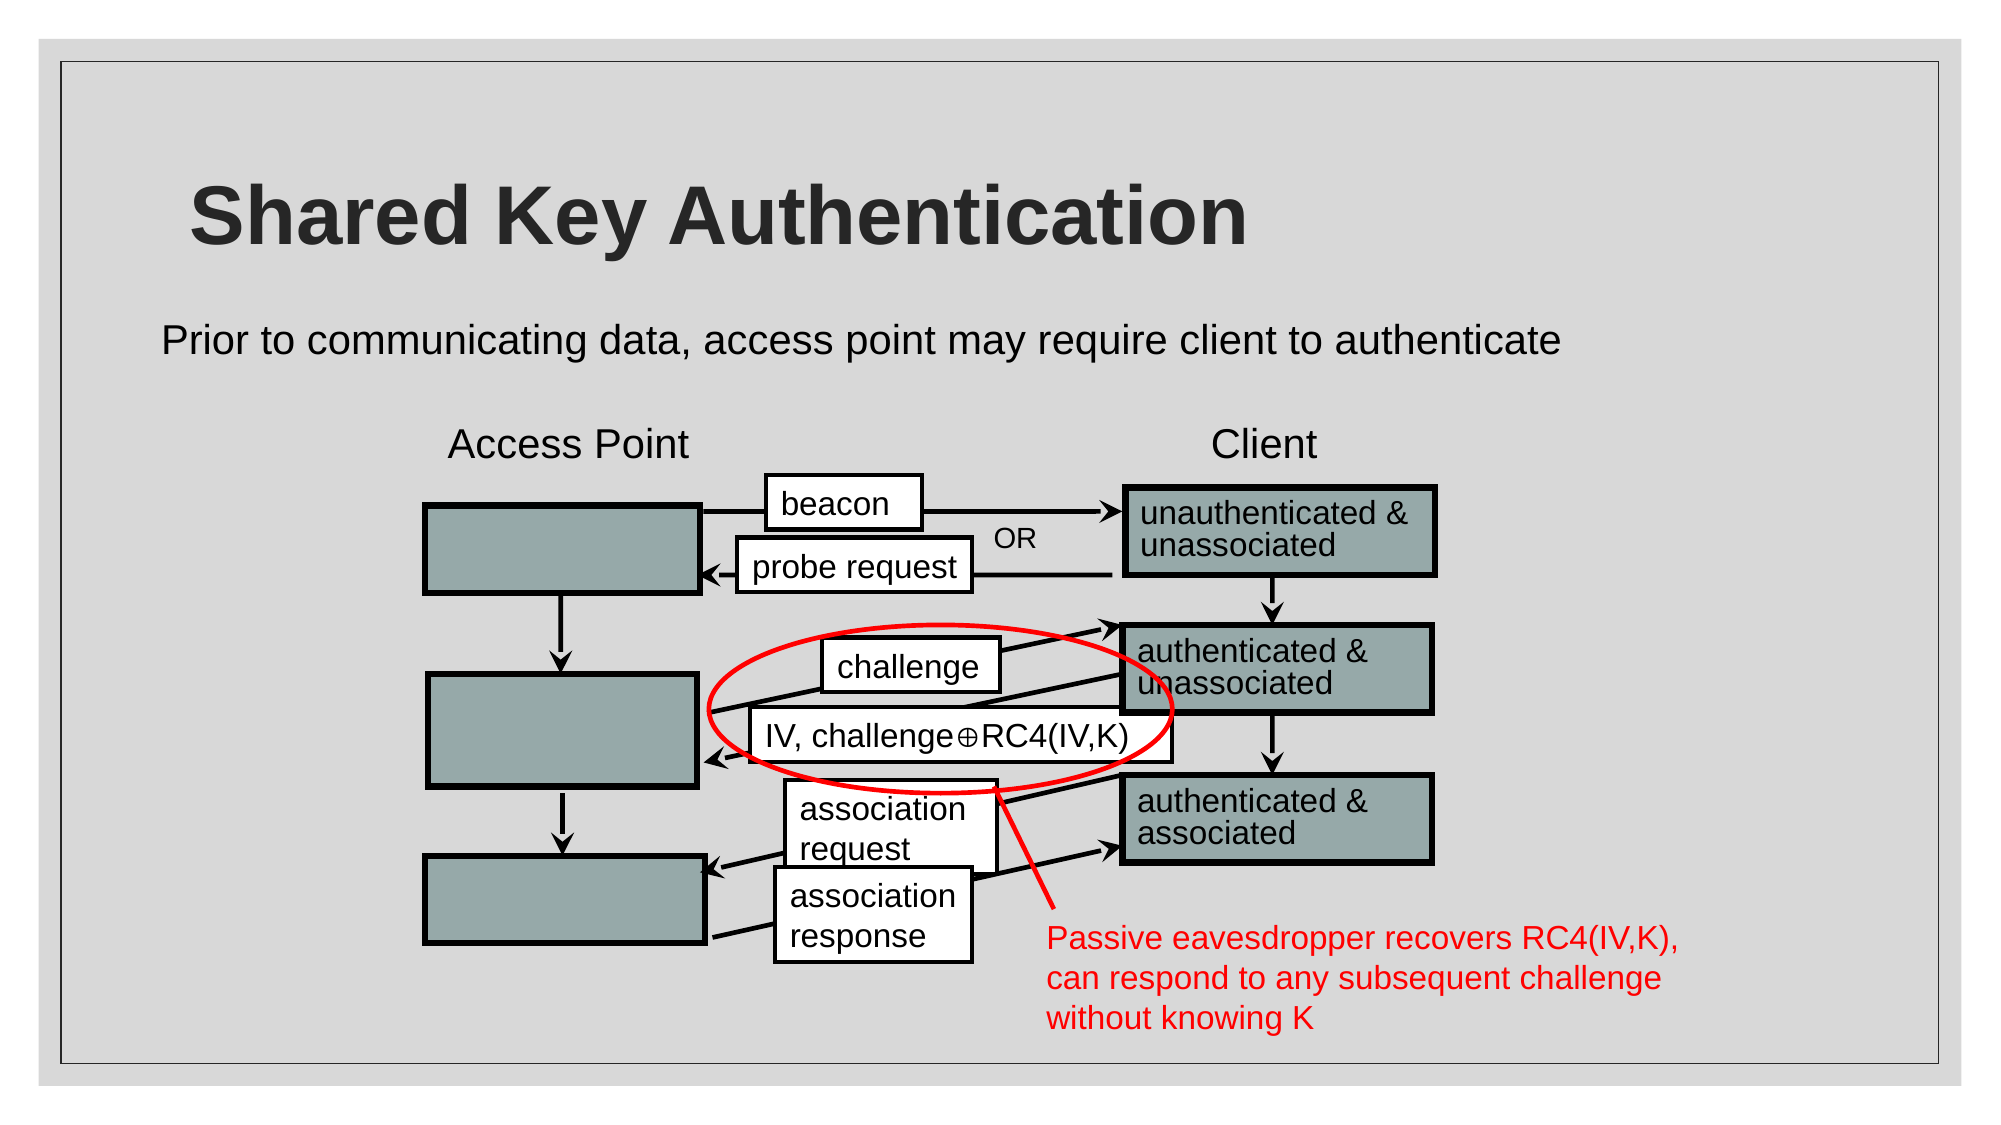

# Shared Key Authentication
Prior to communicating data, access point may require client to authenticate
Access Point
Client
beacon
unauthenticated &
unassociated

OR
probe request

authenticated &
unassociated

Passive eavesdropper recovers RC4(IV,K),
can respond to any subsequent challenge
without knowing K
challenge

IV, challenge⊕RC4(IV,K)

authenticated &
associated

association request

association response